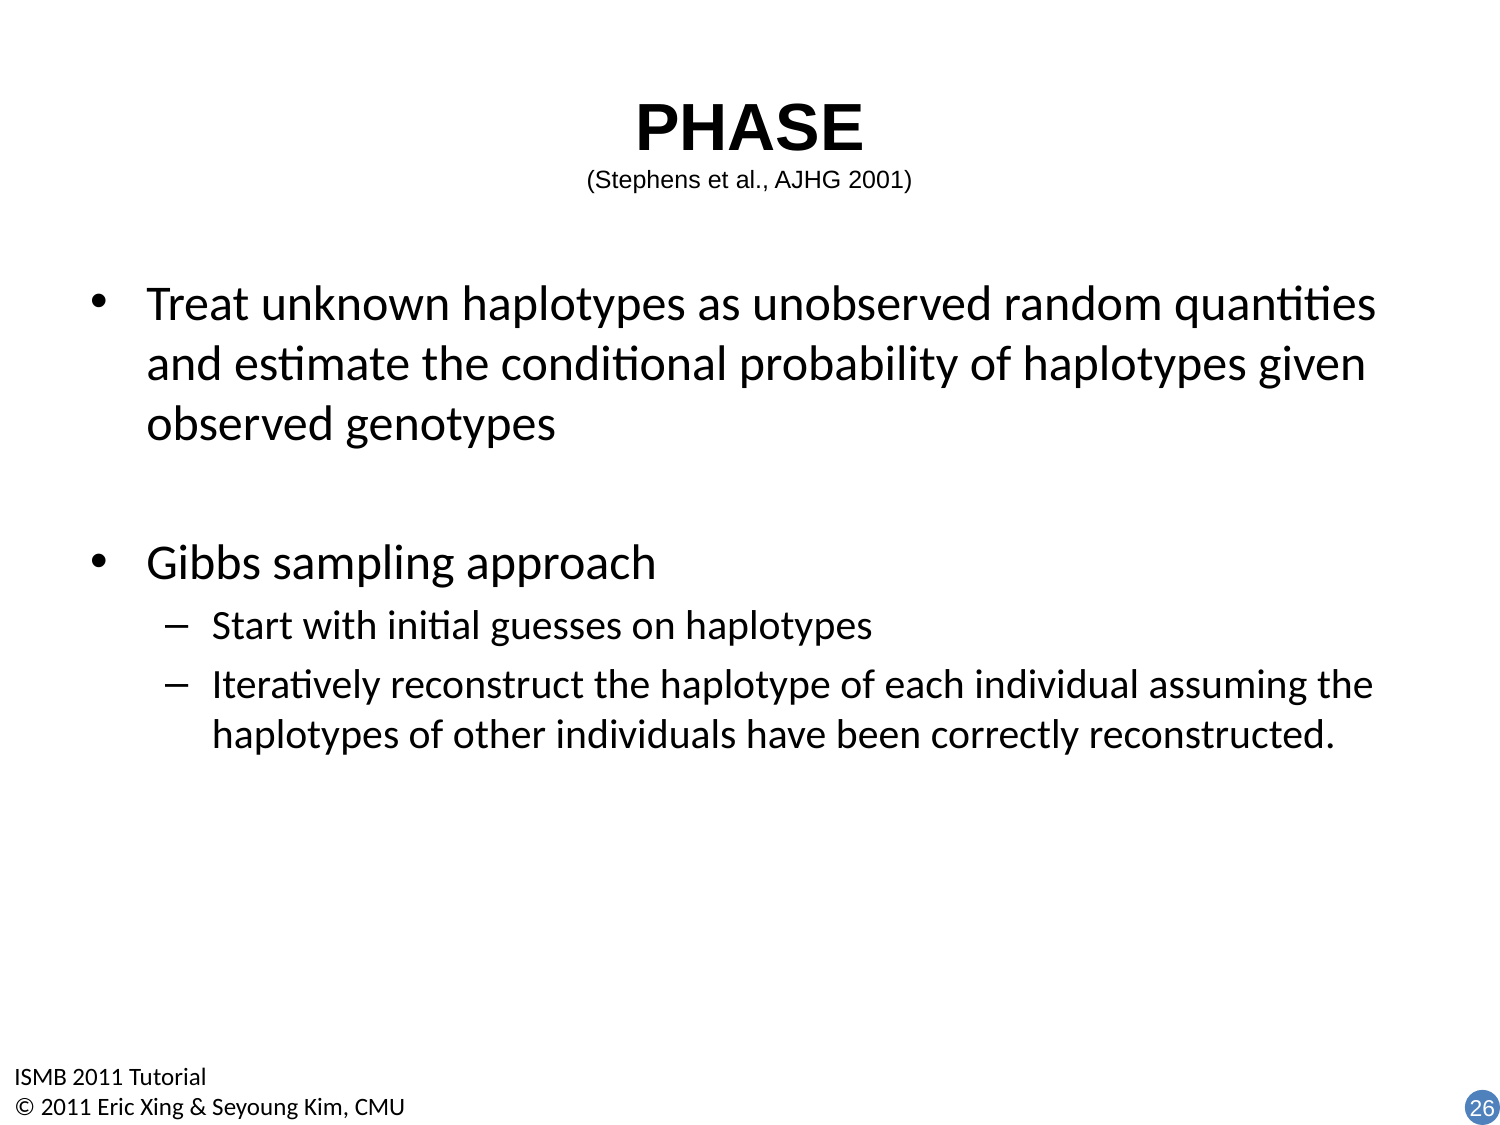

# PHASE (Stephens et al., AJHG 2001)
Treat unknown haplotypes as unobserved random quantities and estimate the conditional probability of haplotypes given observed genotypes

Gibbs sampling approach
Start with initial guesses on haplotypes
Iteratively reconstruct the haplotype of each individual assuming the haplotypes of other individuals have been correctly reconstructed.